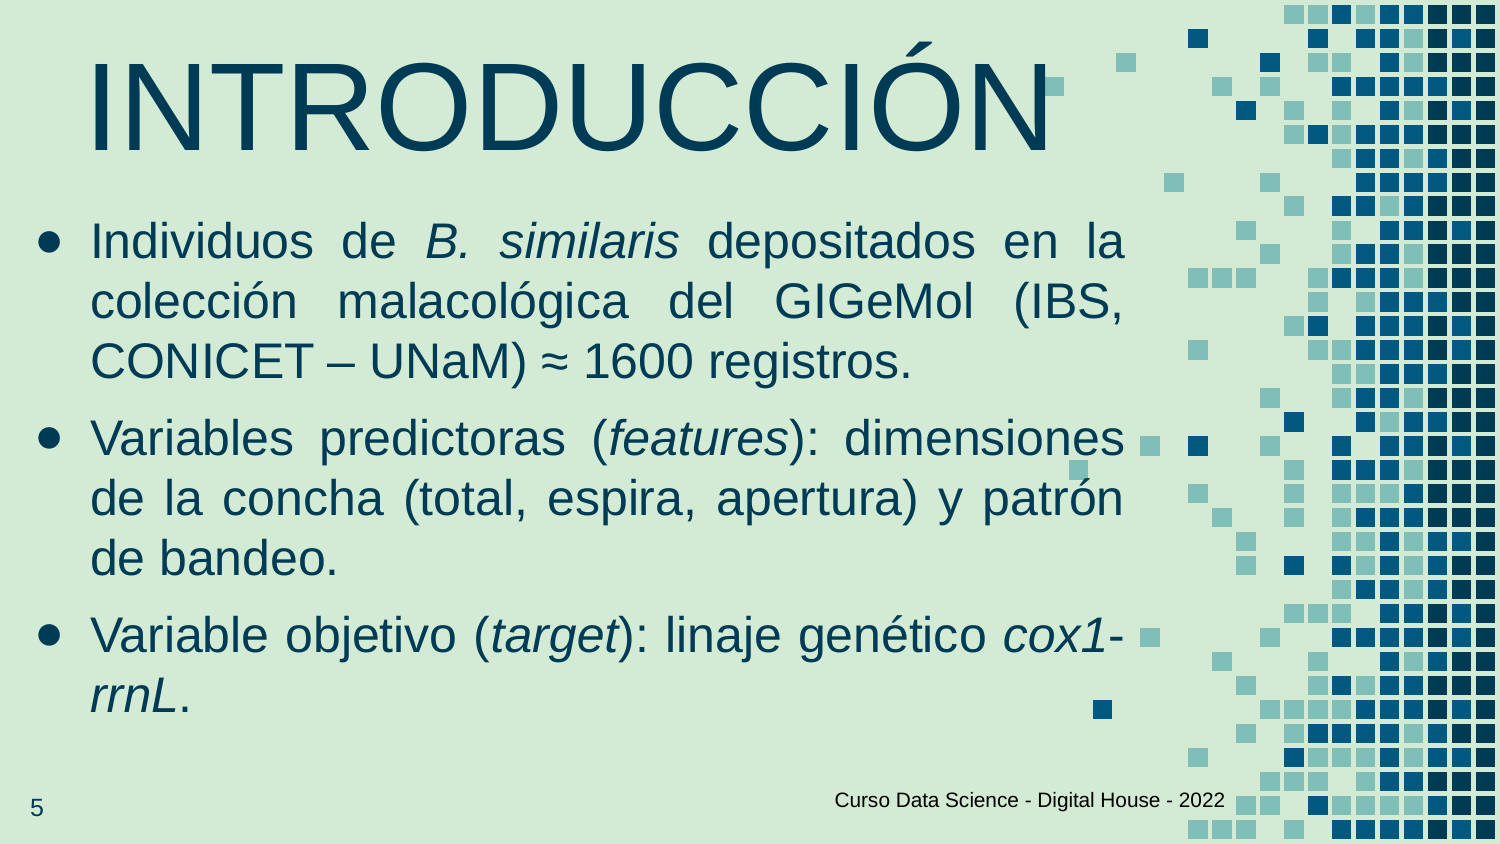

INTRODUCCIÓN
Individuos de B. similaris depositados en la colección malacológica del GIGeMol (IBS, CONICET – UNaM) ≈ 1600 registros.
Variables predictoras (features): dimensiones de la concha (total, espira, apertura) y patrón de bandeo.
Variable objetivo (target): linaje genético cox1-rrnL.

5
Curso Data Science - Digital House - 2022